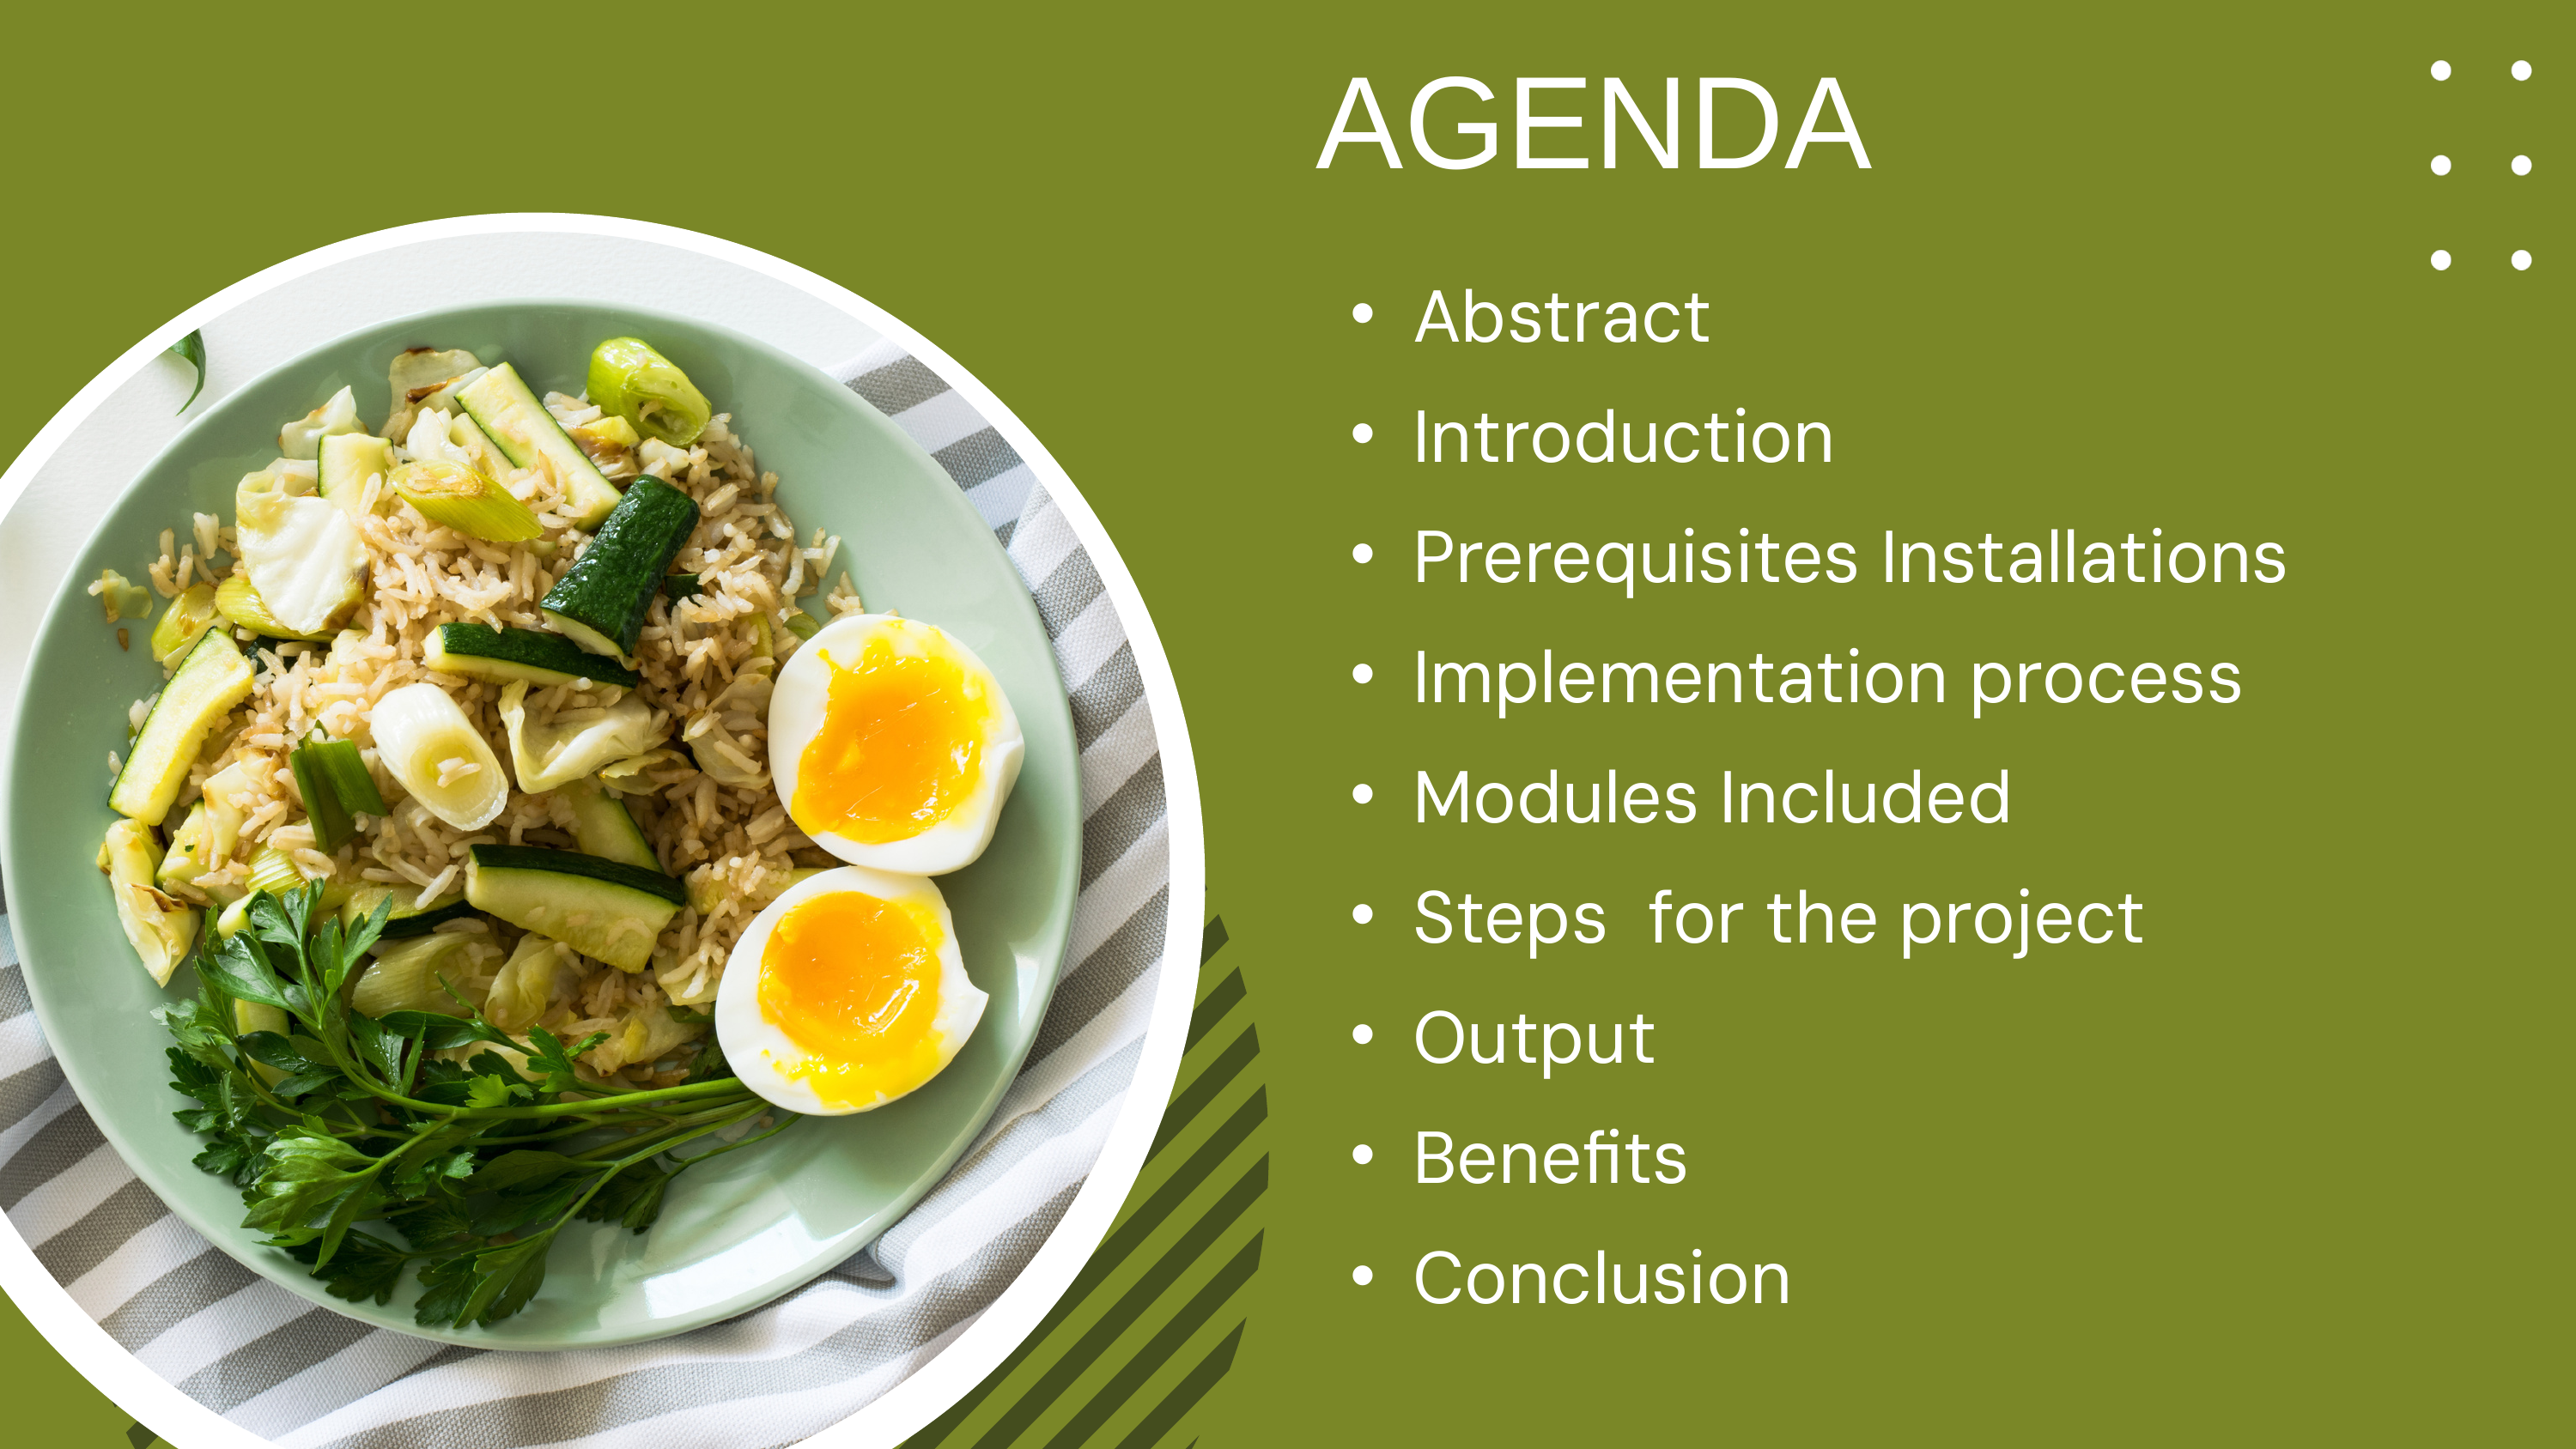

AGENDA

Abstract
Introduction
Prerequisites Installations
Implementation process
Modules Included
Steps  for the project
Output
Benefits
Conclusion